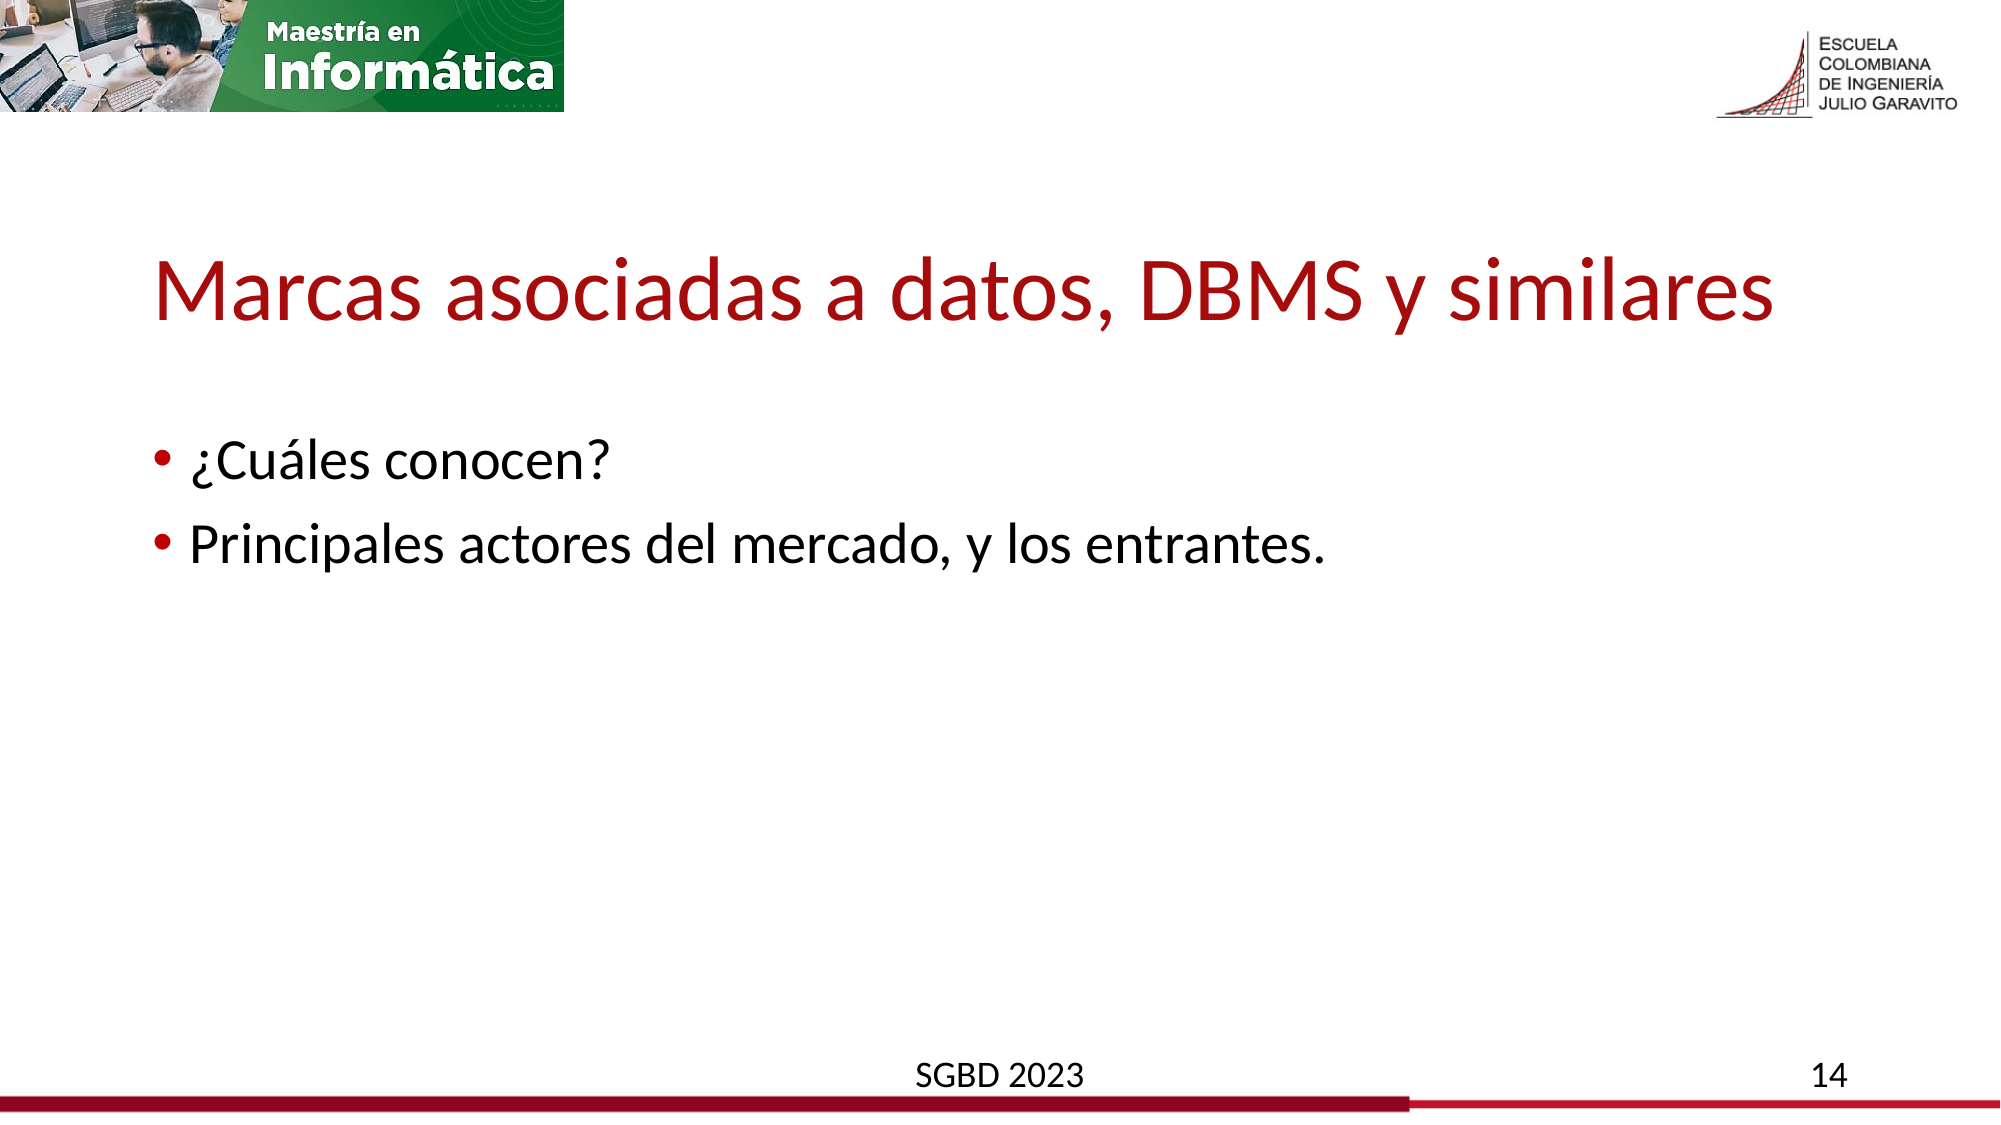

# Marcas asociadas a datos, DBMS y similares
¿Cuáles conocen?
Principales actores del mercado, y los entrantes.
SGBD 2023
14